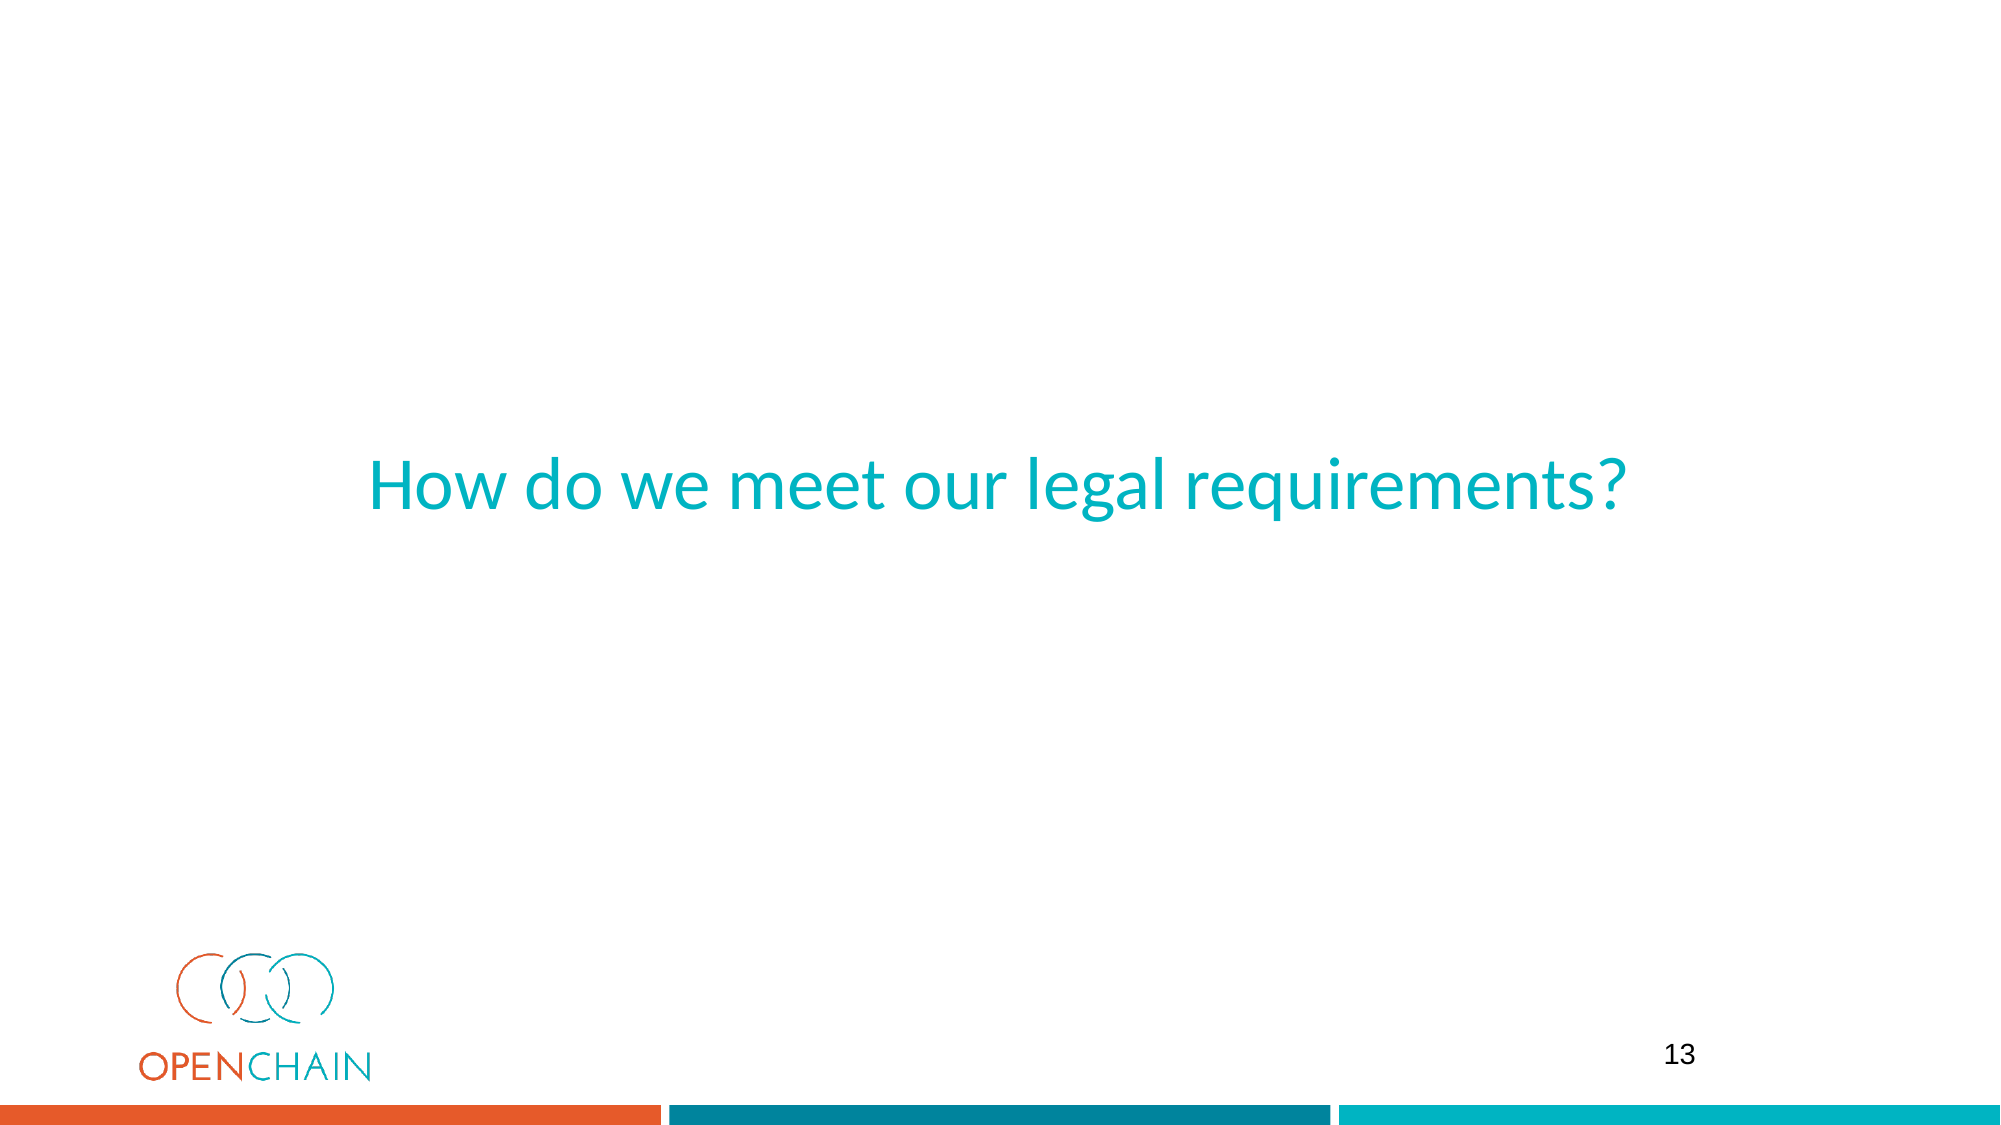

# How do we meet our legal requirements?
13